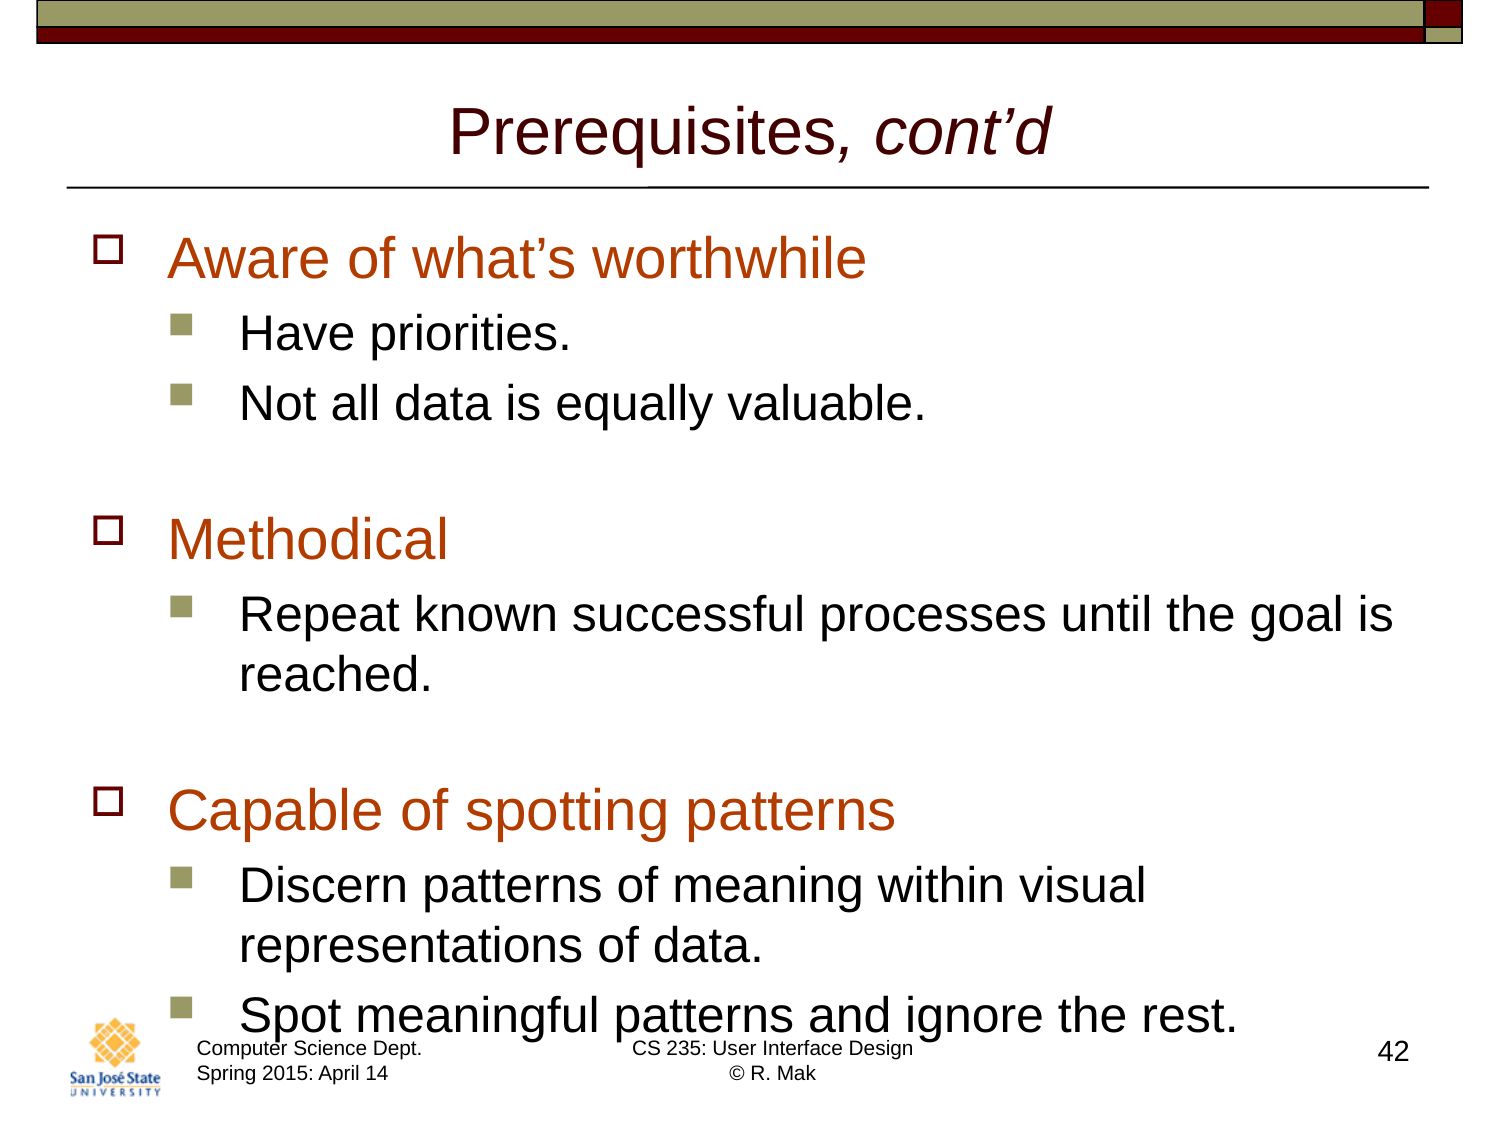

# Prerequisites, cont’d
Aware of what’s worthwhile
Have priorities.
Not all data is equally valuable.

Methodical
Repeat known successful processes until the goal is reached.

Capable of spotting patterns
Discern patterns of meaning within visual representations of data.
Spot meaningful patterns and ignore the rest.
42